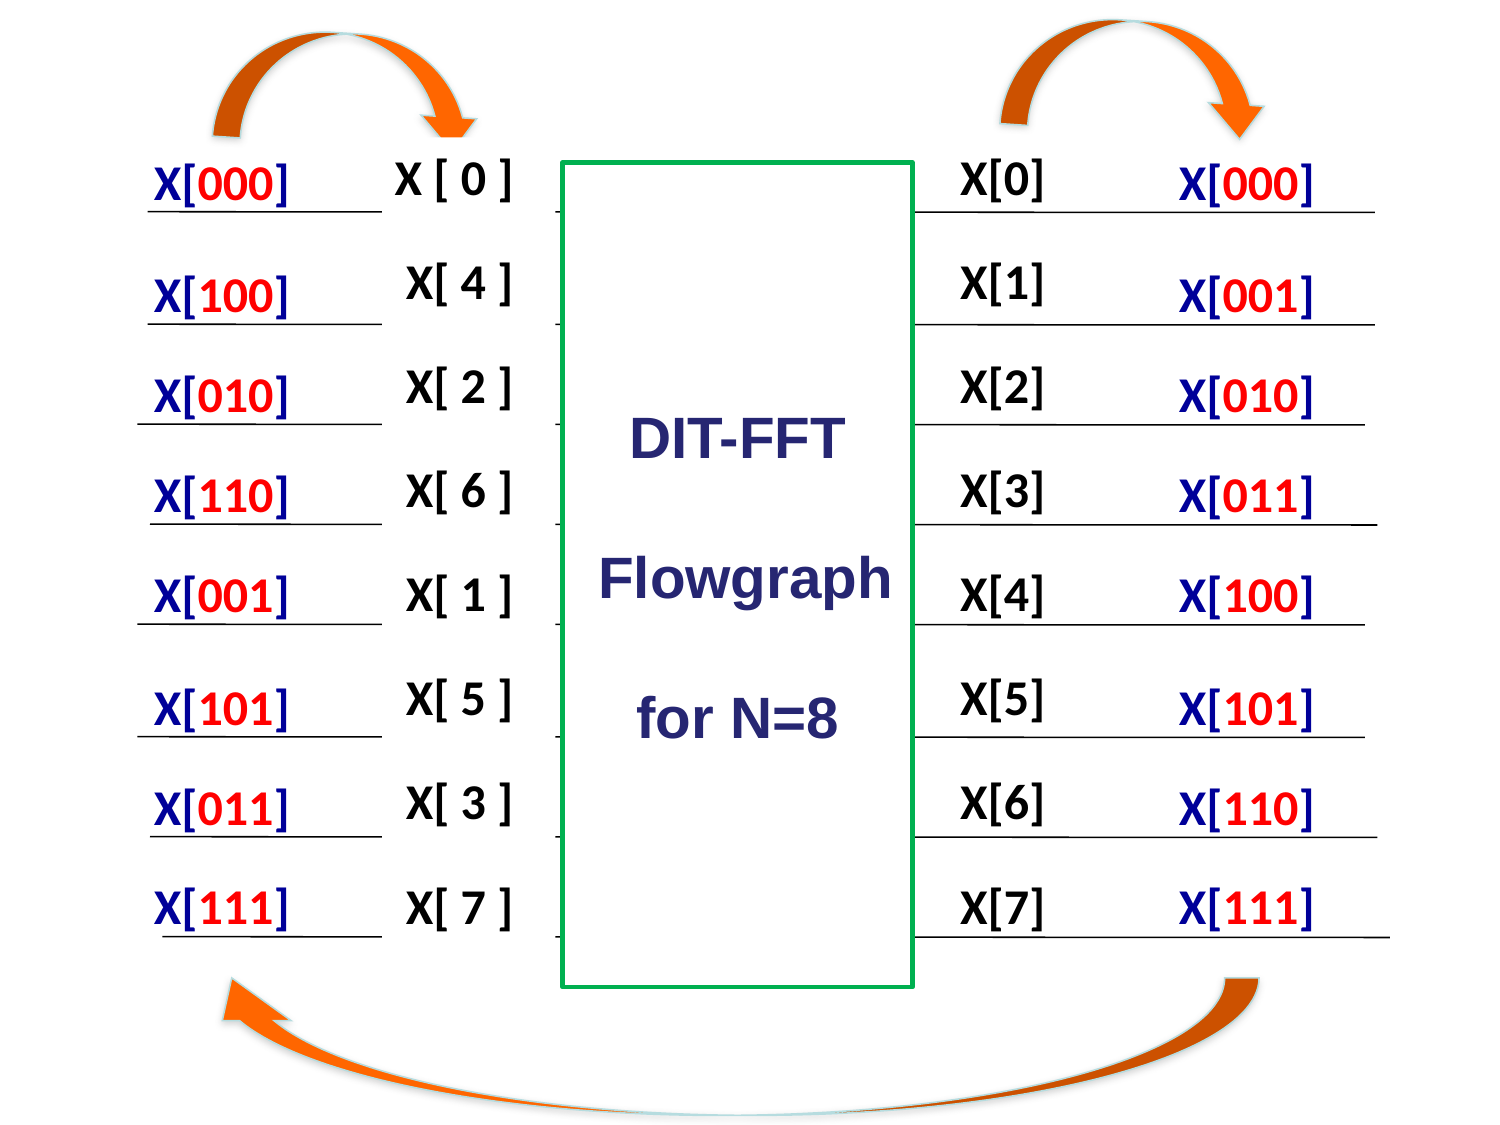

X [ 0 ]

X[ 4 ]

X[ 2 ]

X[ 6 ]

X[   ]

X[   ]

X[   ]

X[   ]
X [ 0 ]

X[ 4 ]

X[ 2 ]

X[ 6 ]

X[ 1 ]

X[ 5 ]

X[ 3 ]

X[ 7 ]
X [ 0 ]

X[ 4 ]

X[   ]

X[   ]

X[   ]

X[   ]

X[   ]

X[   ]
X[0]

X[1]

X[2]

X[3]

X[4]

X[5]

X[6]

X[7]
X[000]
X [   ]

X[   ]

X[   ]

X[   ]

X[   ]

X[   ]

X[   ]

X[   ]
X [ 0 ]

X[   ]

X[   ]

X[   ]

X[   ]

X[   ]

X[   ]

X[   ]
X[000]
DIT-FFT

 Flowgraph

for N=8
X[100]
X[001]
X[010]
X[010]
X[110]
X[011]

X[001]
X[100]
X[101]
X[101]
X[011]
X[110]
X[111]
X[111]